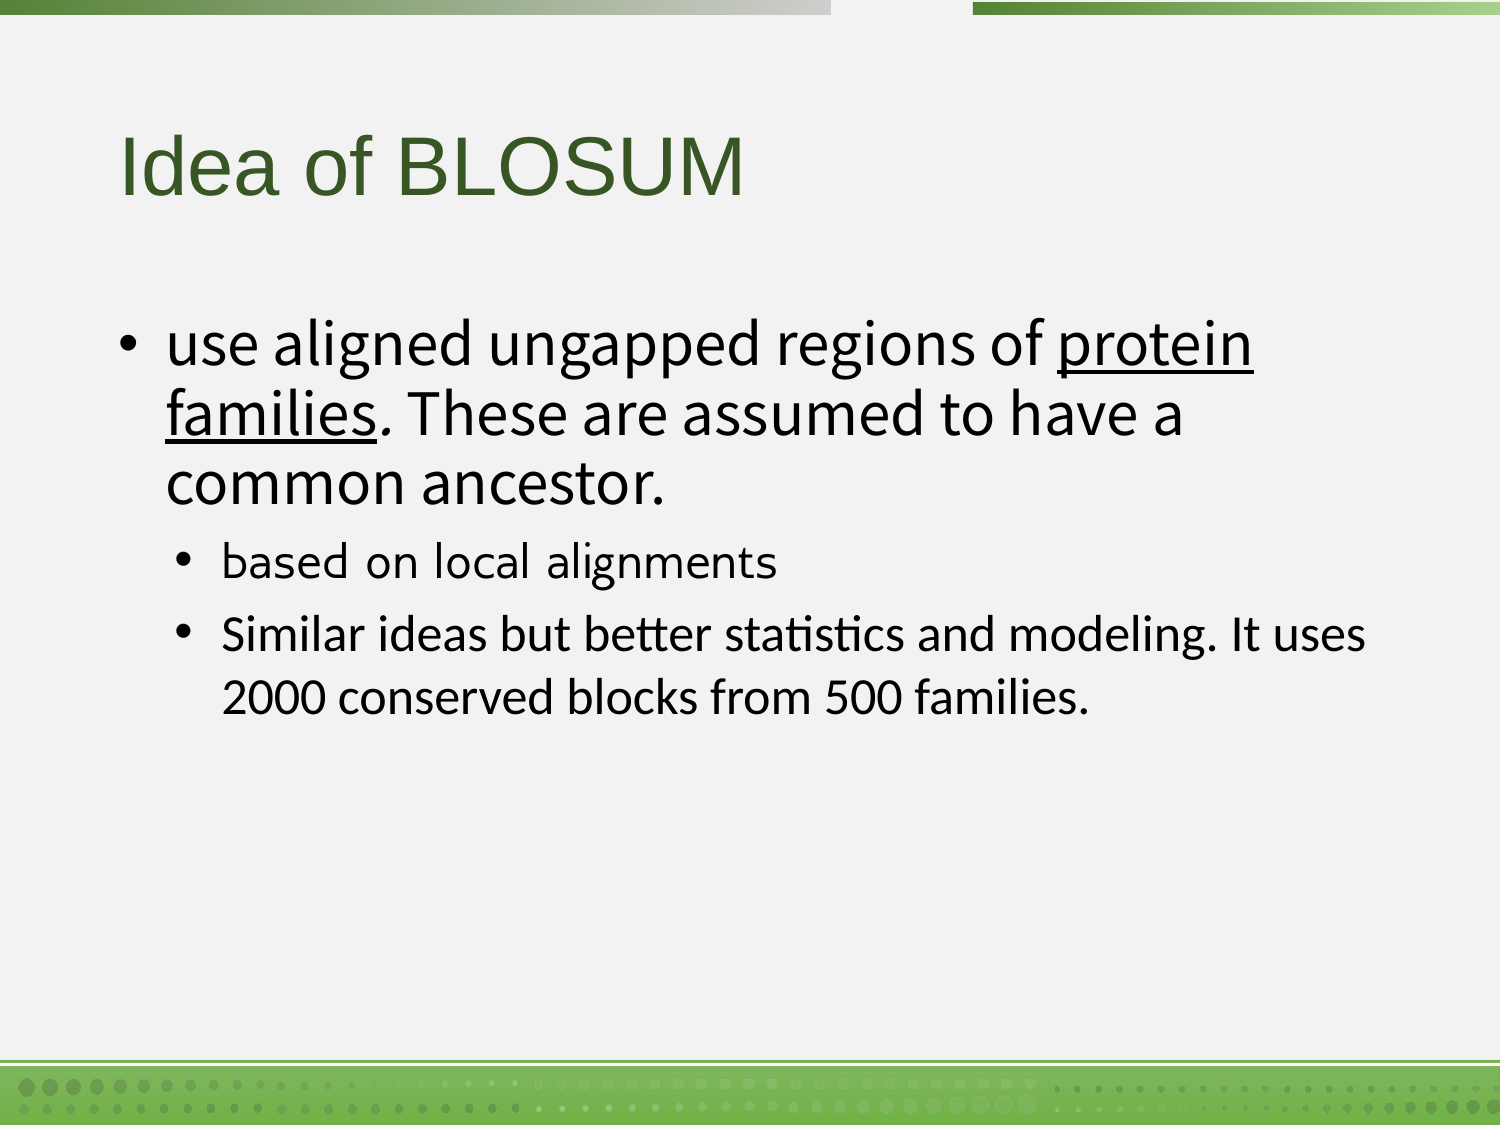

# Idea of BLOSUM
use aligned ungapped regions of protein families. These are assumed to have a common ancestor.
based on local alignments
Similar ideas but better statistics and modeling. It uses 2000 conserved blocks from 500 families.